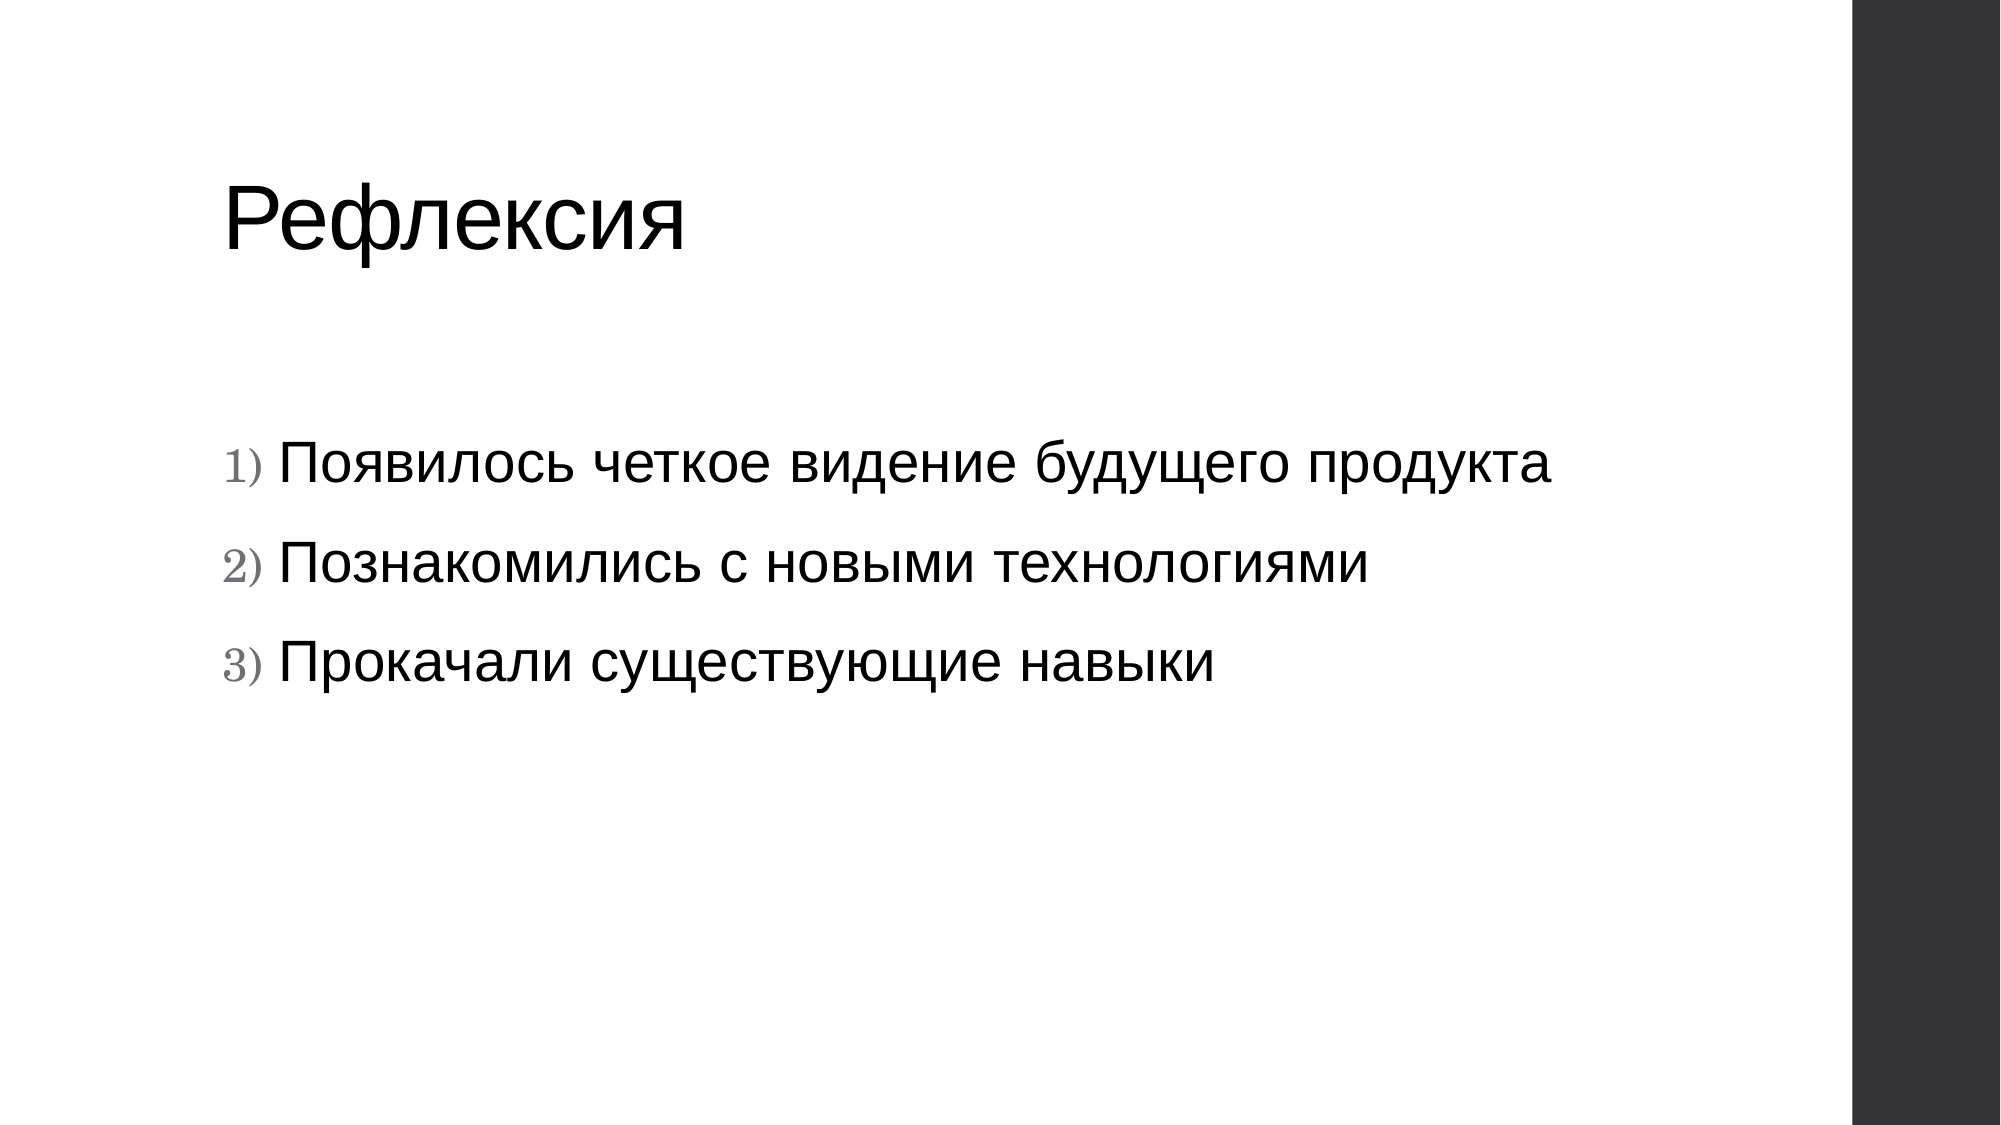

# Рефлексия
Появилось четкое видение будущего продукта
Познакомились с новыми технологиями
Прокачали существующие навыки